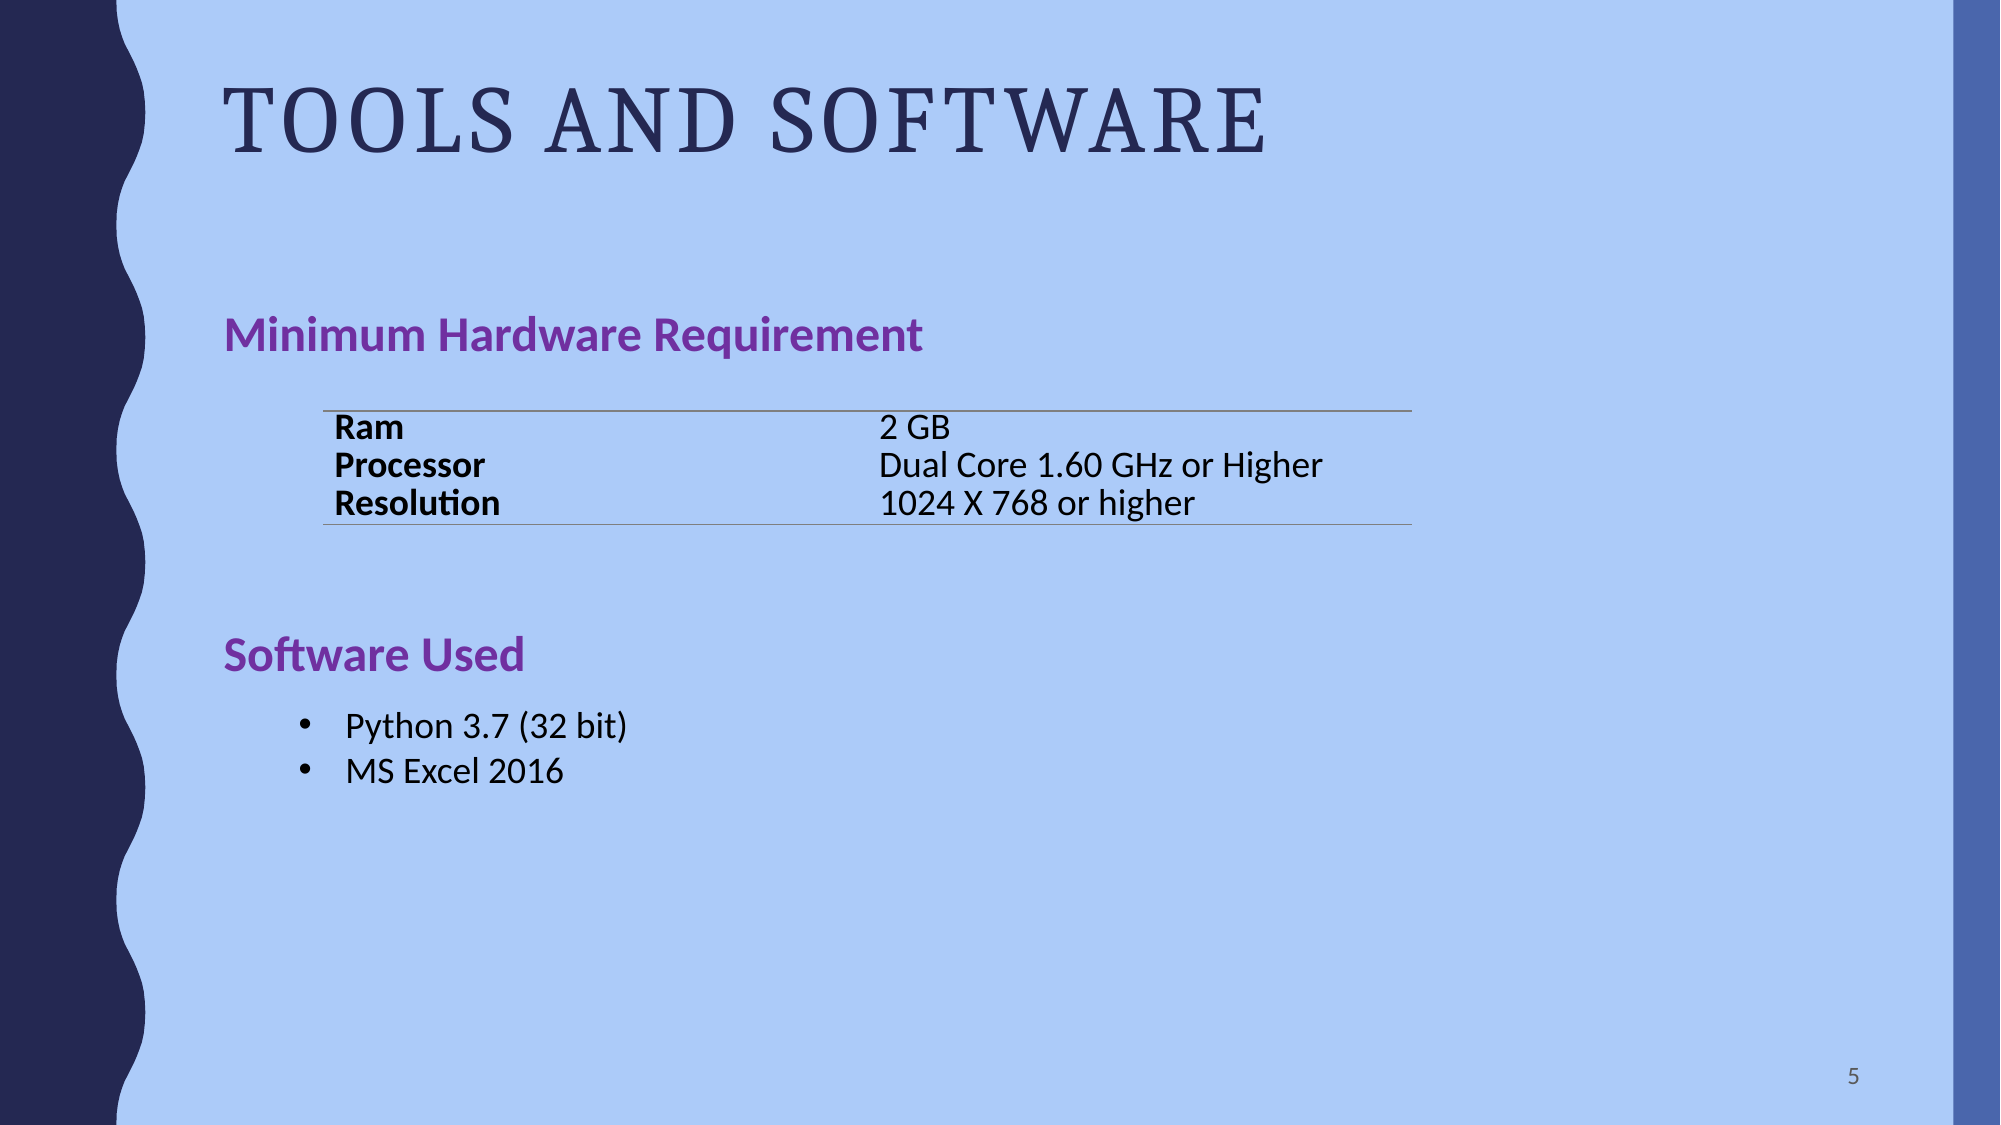

# Tools and Software
Minimum Hardware Requirement

Software Used

Python 3.7 (32 bit)
MS Excel 2016
| Ram | 2 GB |
| --- | --- |
| Processor | Dual Core 1.60 GHz or Higher |
| Resolution | 1024 X 768 or higher |
5